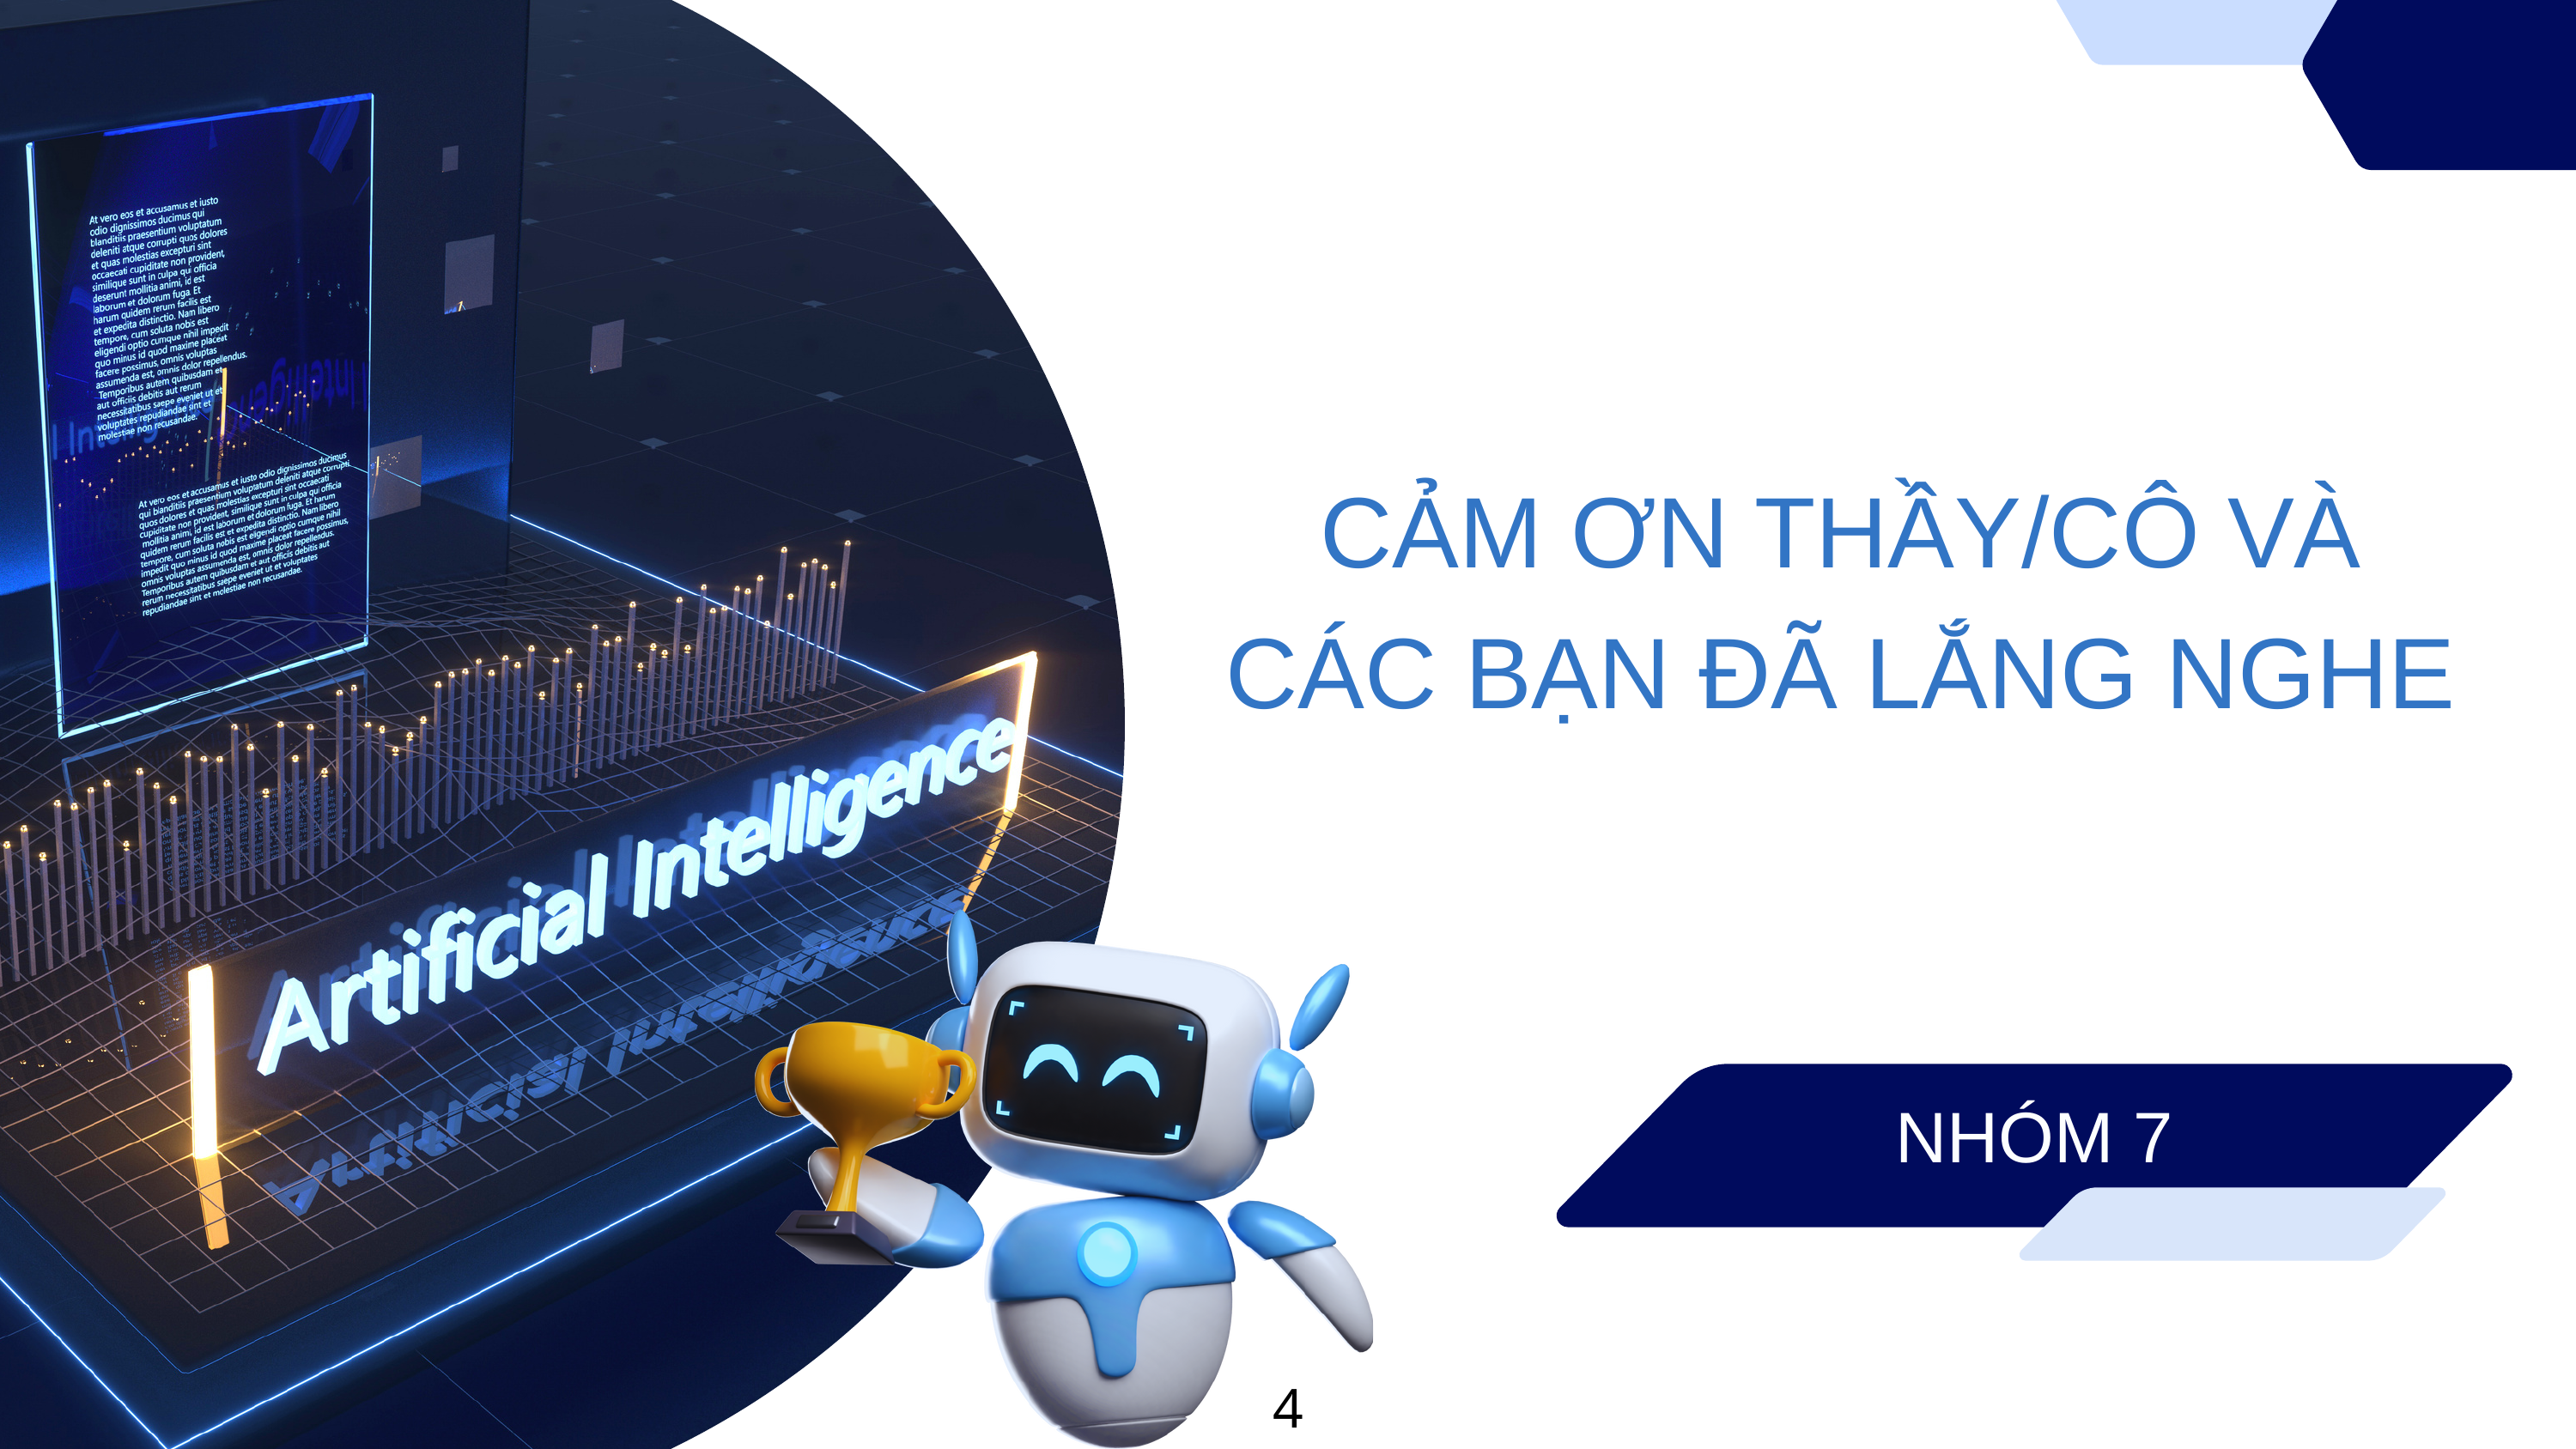

CẢM ƠN THẦY/CÔ VÀ CÁC BẠN ĐÃ LẮNG NGHE

NHÓM 7
46